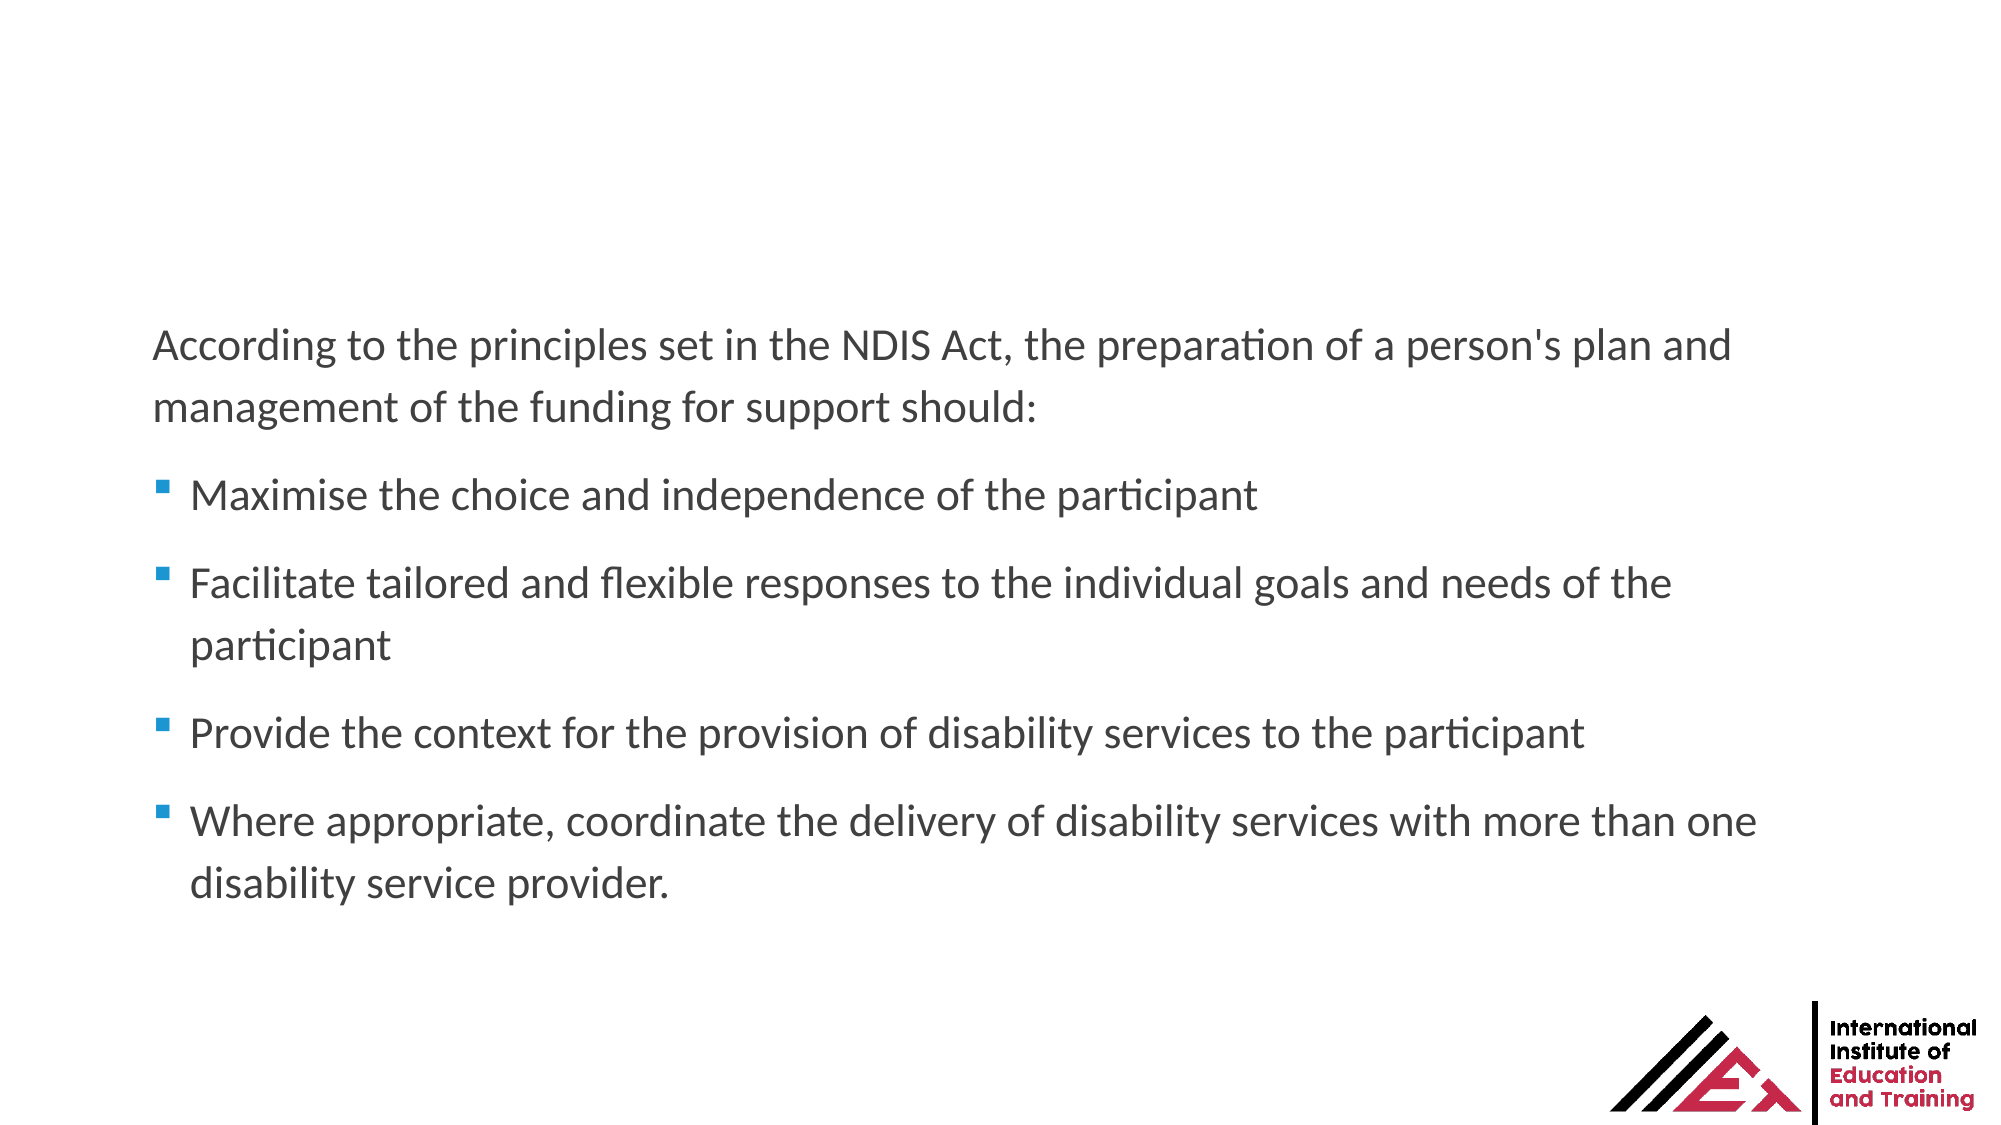

According to the principles set in the NDIS Act, the preparation of a person's plan and management of the funding for support should:
Maximise the choice and independence of the participant
Facilitate tailored and flexible responses to the individual goals and needs of the participant
Provide the context for the provision of disability services to the participant
Where appropriate, coordinate the delivery of disability services with more than one disability service provider.